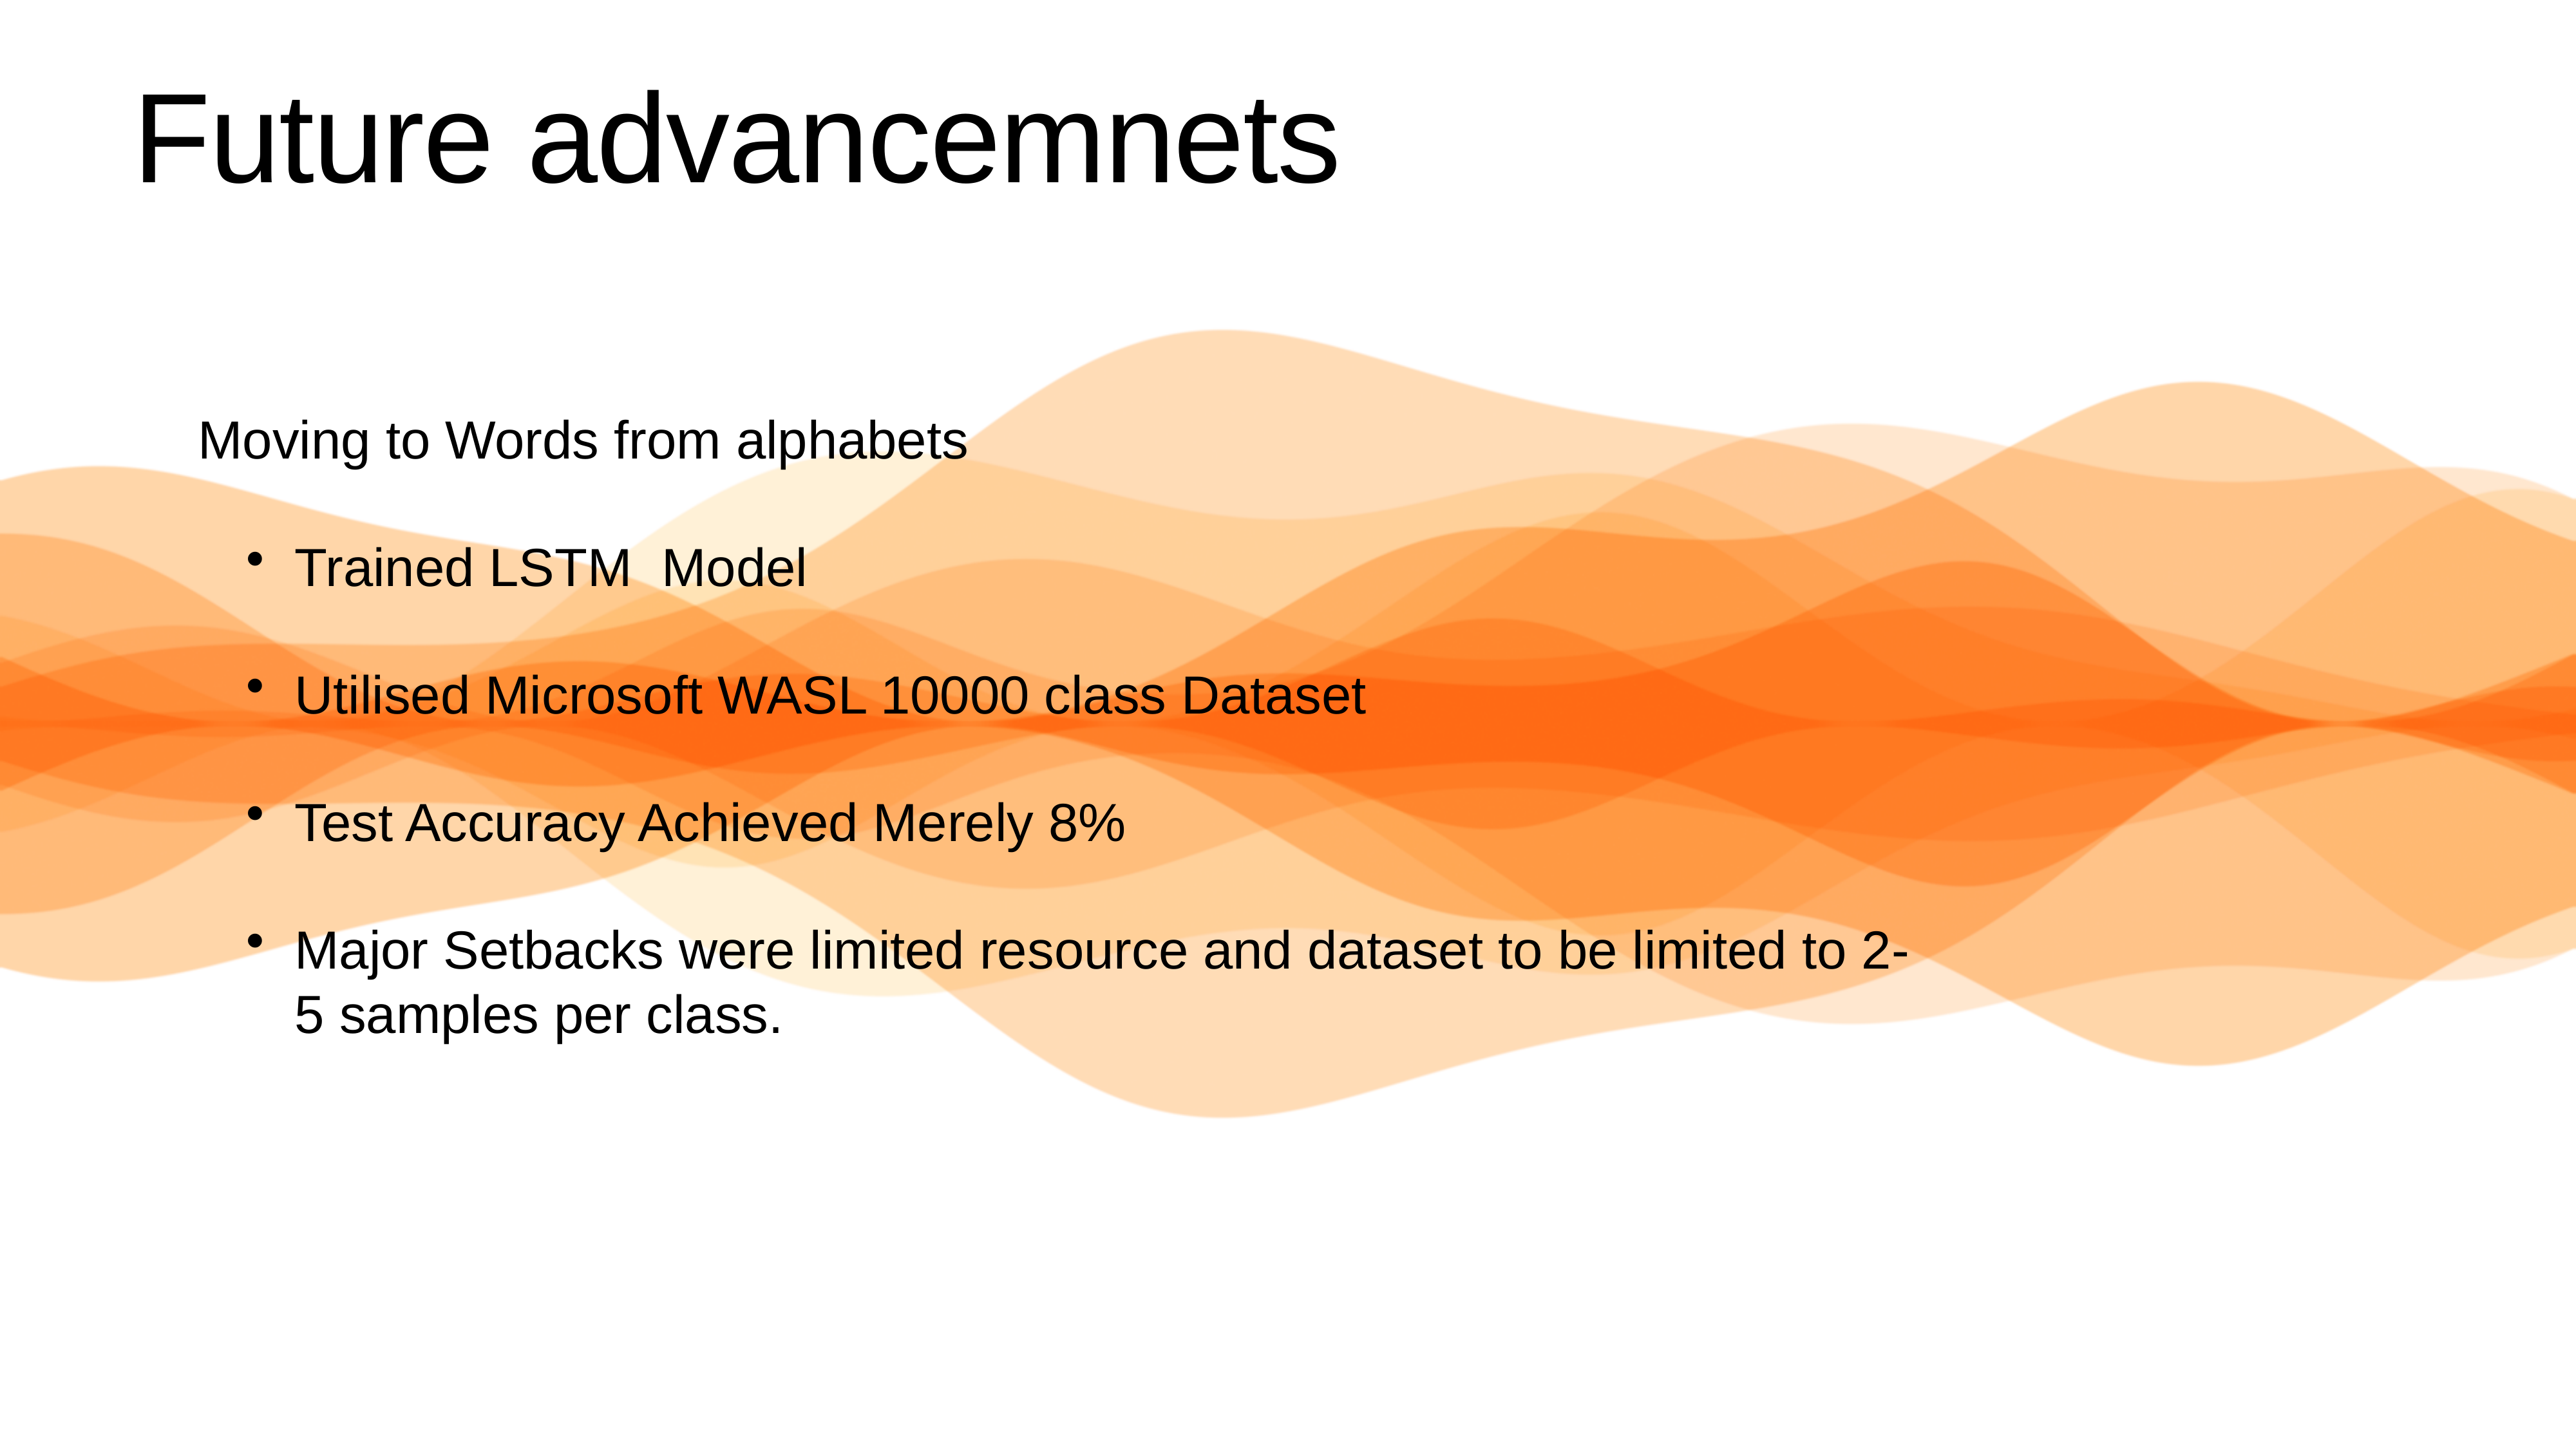

# Future advancemnets
Moving to Words from alphabets
Trained LSTM  Model
Utilised Microsoft WASL 10000 class Dataset
Test Accuracy Achieved Merely 8%
Major Setbacks were limited resource and dataset to be limited to 2- 5 samples per class.